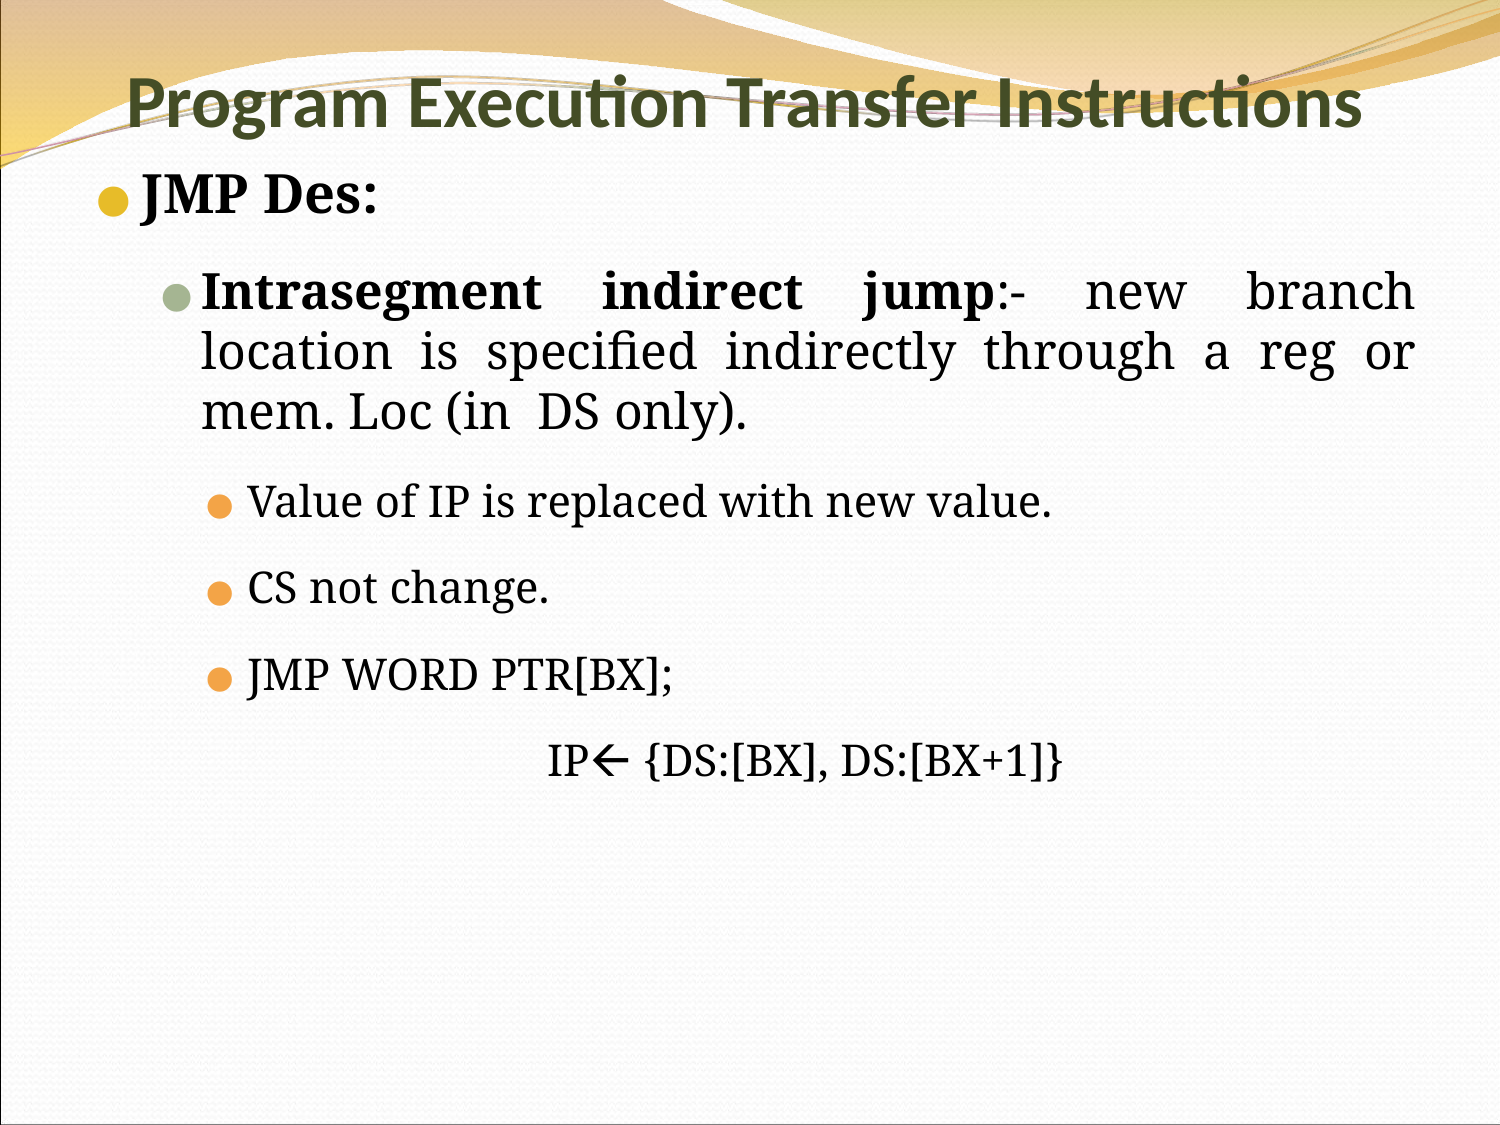

Program Execution Transfer Instructions
JMP Des:
Intrasegment indirect jump:- new branch location is specified indirectly through a reg or mem. Loc (in  DS only).
Value of IP is replaced with new value.
CS not change.
JMP WORD PTR[BX];
			IP🡨 {DS:[BX], DS:[BX+1]}